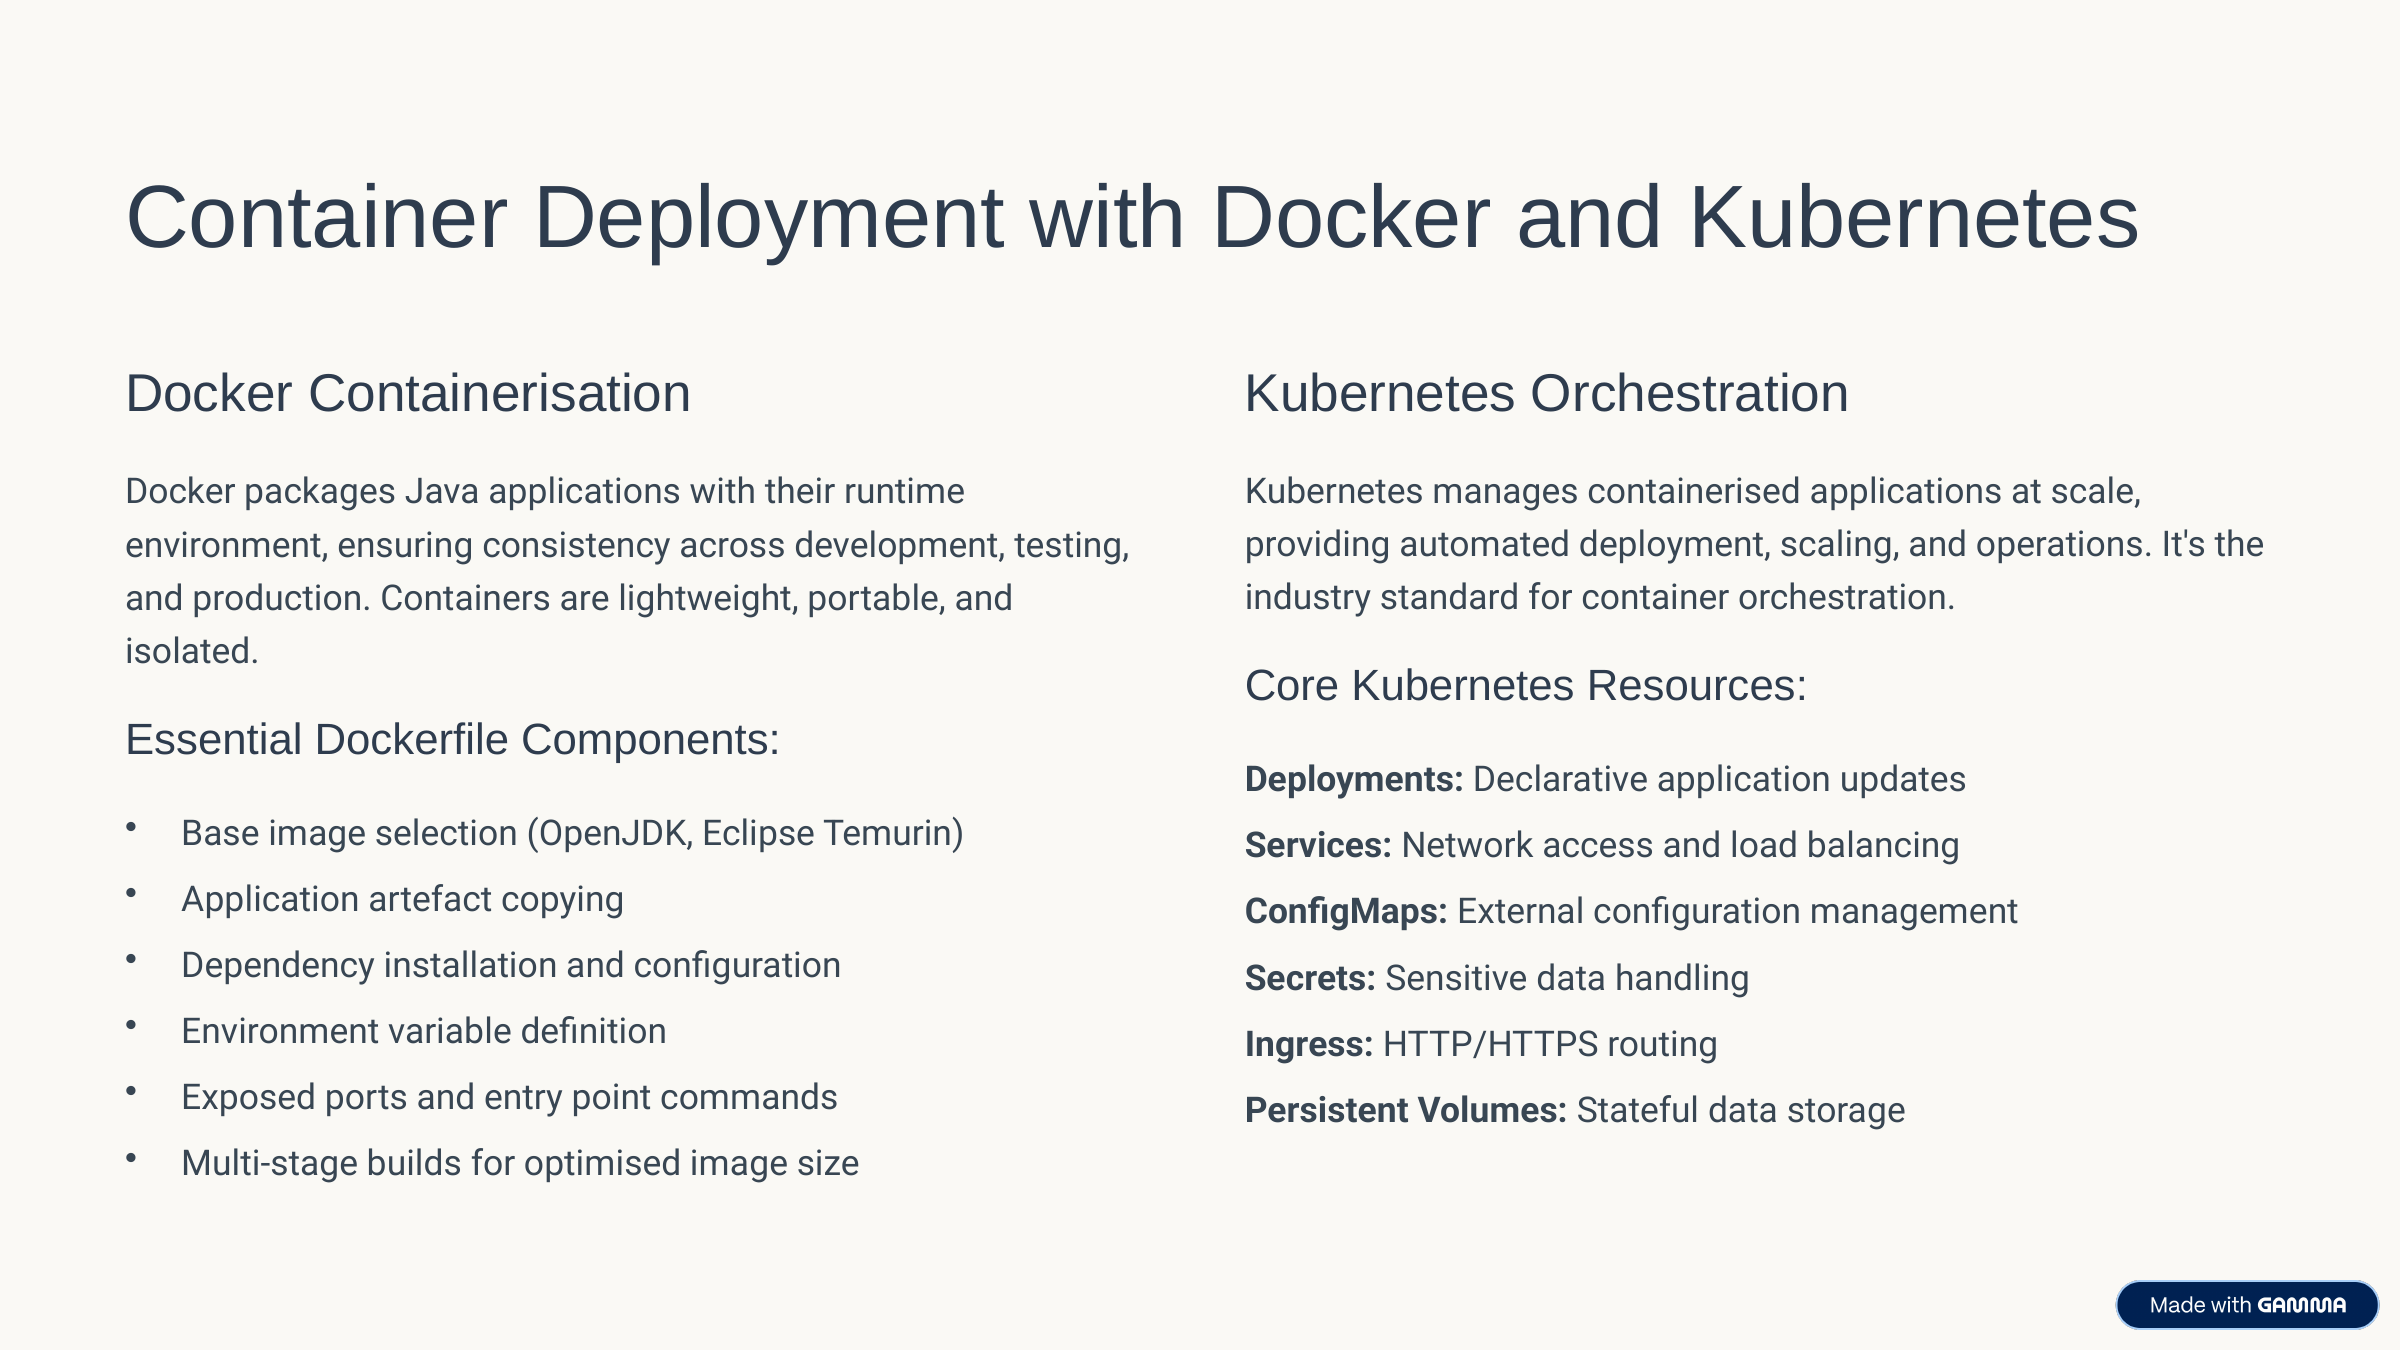

Container Deployment with Docker and Kubernetes
Docker Containerisation
Kubernetes Orchestration
Docker packages Java applications with their runtime environment, ensuring consistency across development, testing, and production. Containers are lightweight, portable, and isolated.
Kubernetes manages containerised applications at scale, providing automated deployment, scaling, and operations. It's the industry standard for container orchestration.
Core Kubernetes Resources:
Essential Dockerfile Components:
Deployments: Declarative application updates
Base image selection (OpenJDK, Eclipse Temurin)
Services: Network access and load balancing
Application artefact copying
ConfigMaps: External configuration management
Dependency installation and configuration
Secrets: Sensitive data handling
Environment variable definition
Ingress: HTTP/HTTPS routing
Exposed ports and entry point commands
Persistent Volumes: Stateful data storage
Multi-stage builds for optimised image size